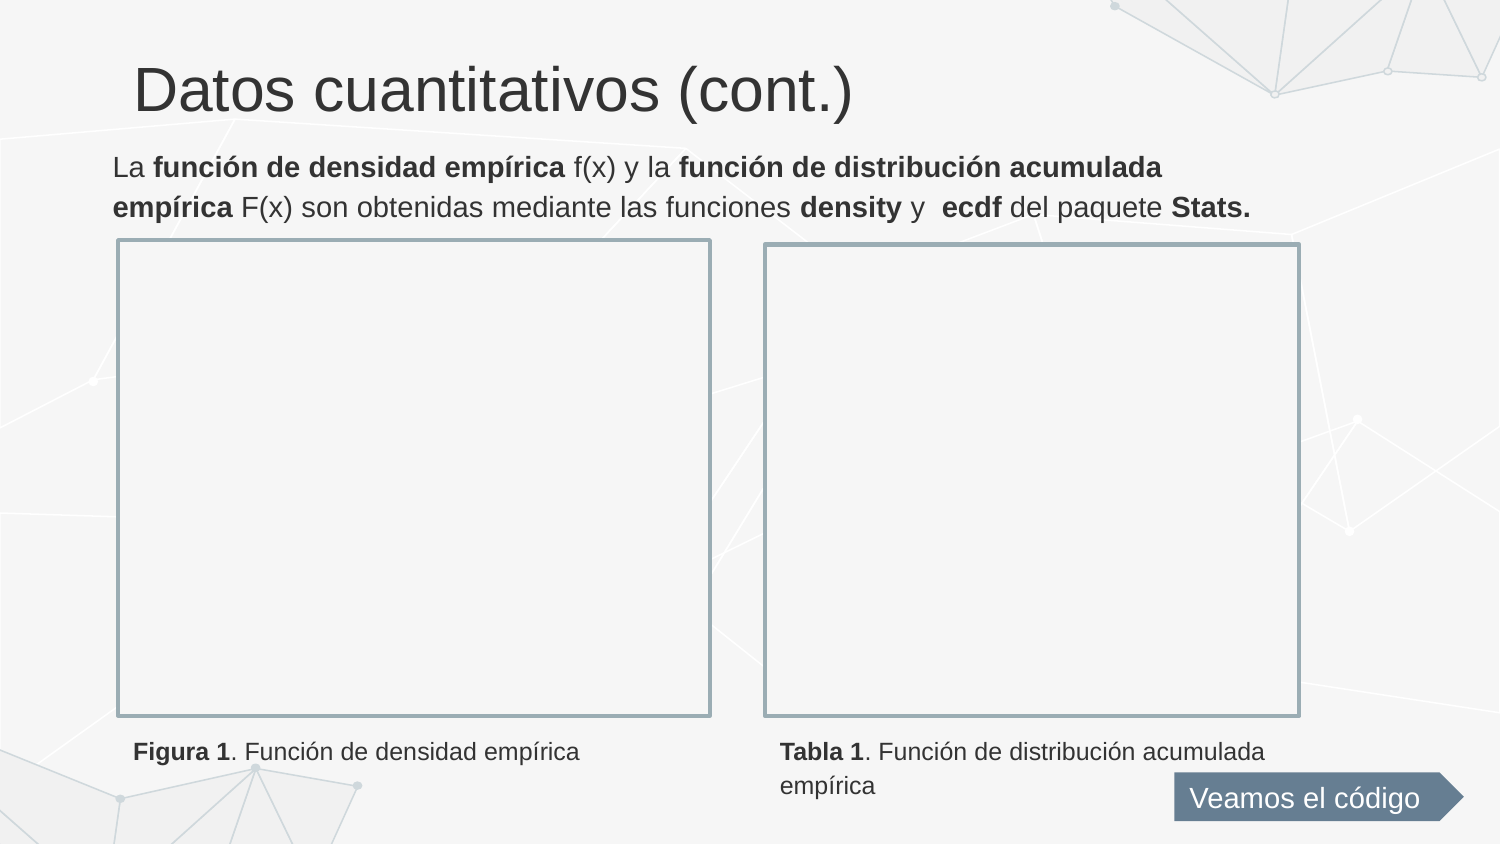

# Datos cuantitativos (cont.)
La función de densidad empírica f(x) y la función de distribución acumulada empírica F(x) son obtenidas mediante las funciones density y  ecdf del paquete Stats.

Figura 1. Función de densidad empírica

Tabla 1. Función de distribución acumulada empírica

Veamos el código